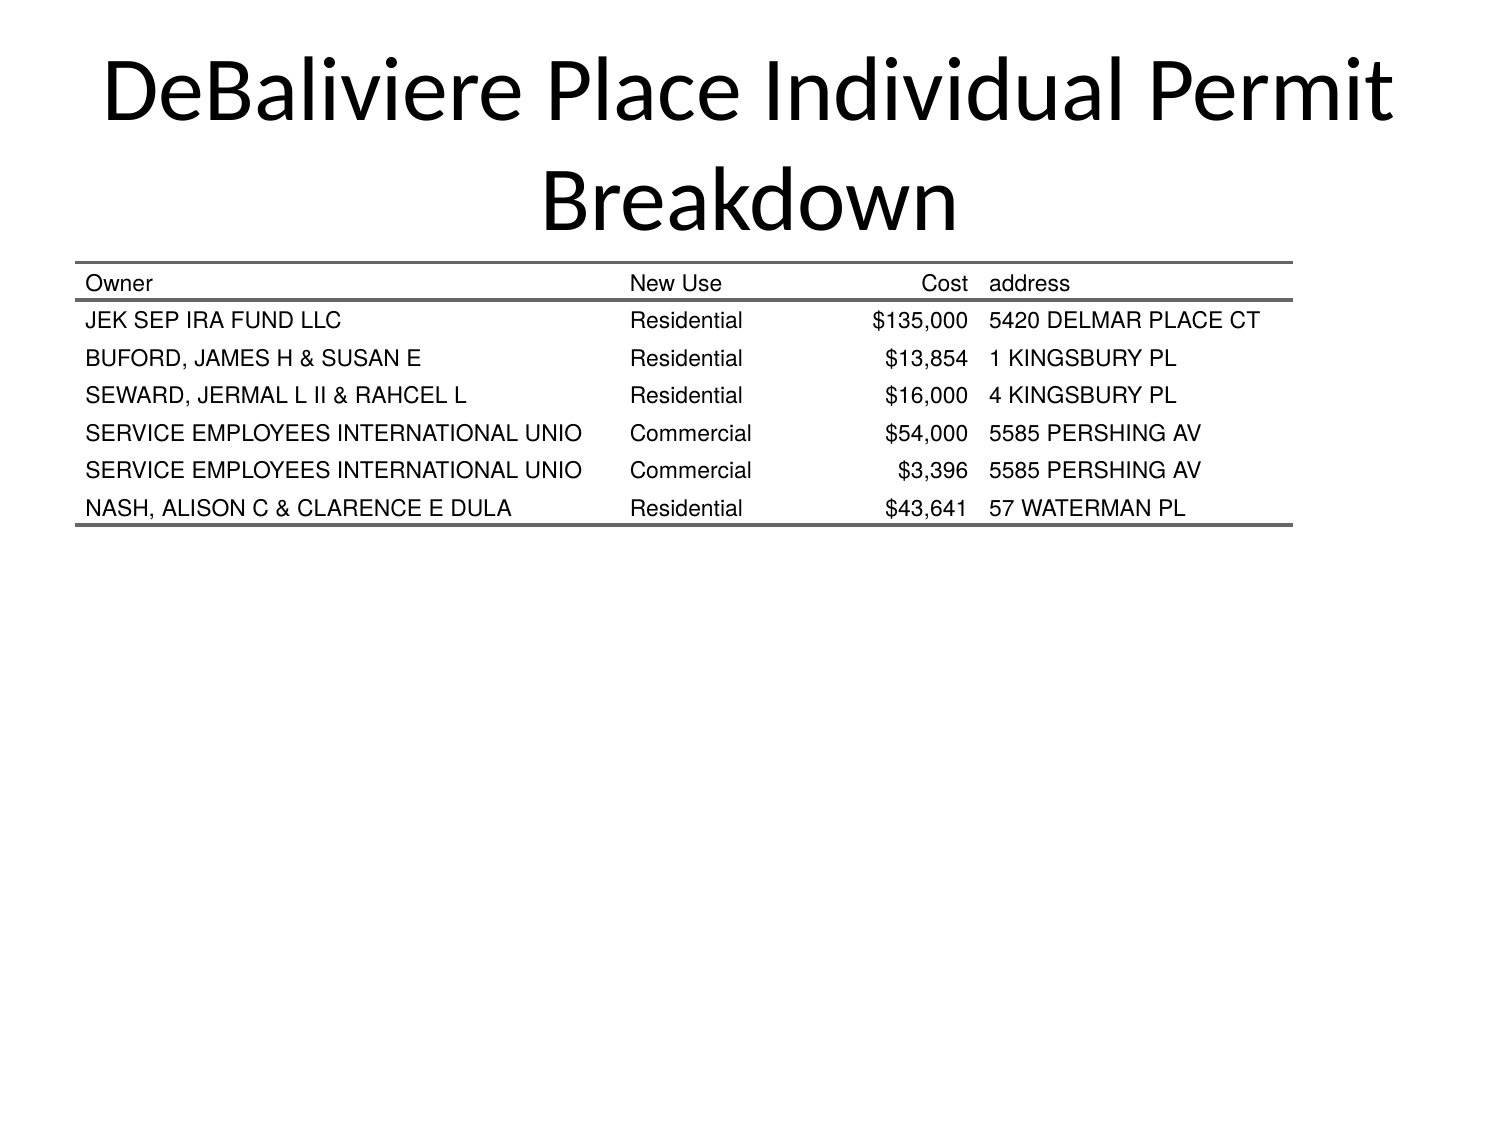

# DeBaliviere Place Individual Permit Breakdown
| Owner | New Use | Cost | address |
| --- | --- | --- | --- |
| JEK SEP IRA FUND LLC | Residential | $135,000 | 5420 DELMAR PLACE CT |
| BUFORD, JAMES H & SUSAN E | Residential | $13,854 | 1 KINGSBURY PL |
| SEWARD, JERMAL L II & RAHCEL L | Residential | $16,000 | 4 KINGSBURY PL |
| SERVICE EMPLOYEES INTERNATIONAL UNIO | Commercial | $54,000 | 5585 PERSHING AV |
| SERVICE EMPLOYEES INTERNATIONAL UNIO | Commercial | $3,396 | 5585 PERSHING AV |
| NASH, ALISON C & CLARENCE E DULA | Residential | $43,641 | 57 WATERMAN PL |